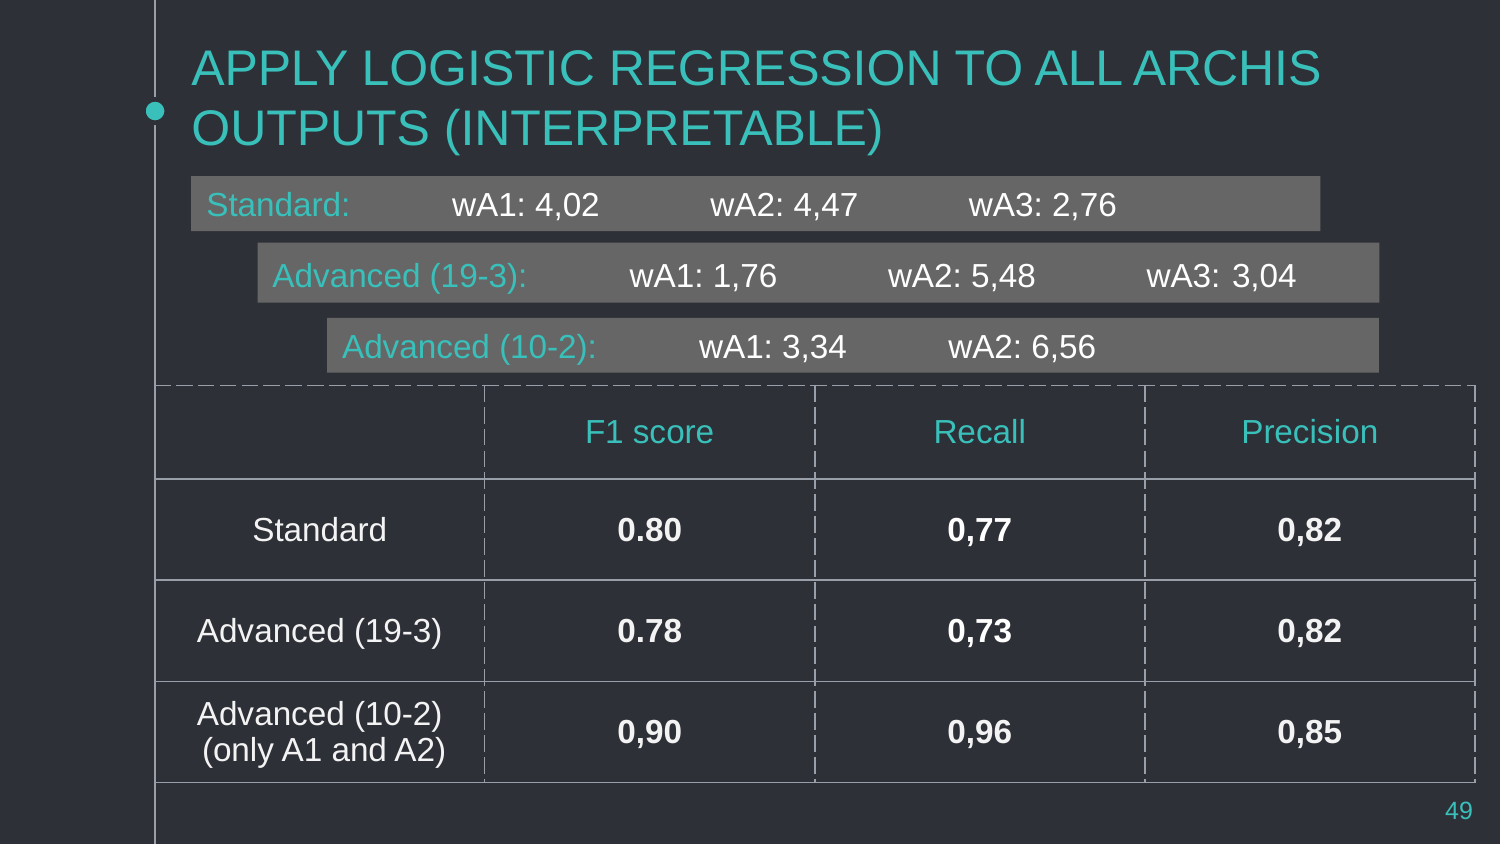

# APPLY LOGISTIC REGRESSION TO ALL ARCHIS OUTPUTS (INTERPRETABLE)
Standard:           wA1: 4,02            wA2: 4,47            wA3: 2,76
Advanced (19-3):           wA1: 1,76            wA2: 5,48            wA3: 3,04
Advanced (10-2):           wA1: 3,34           wA2: 6,56
|  | F1 score | Recall | Precision |
| --- | --- | --- | --- |
| Standard | 0.80 | 0,77 | 0,82 |
| Advanced (19-3) | 0.78 | 0,73 | 0,82 |
| Advanced (10-2)  (only A1 and A2) | 0,90 | 0,96 | 0,85 |
49